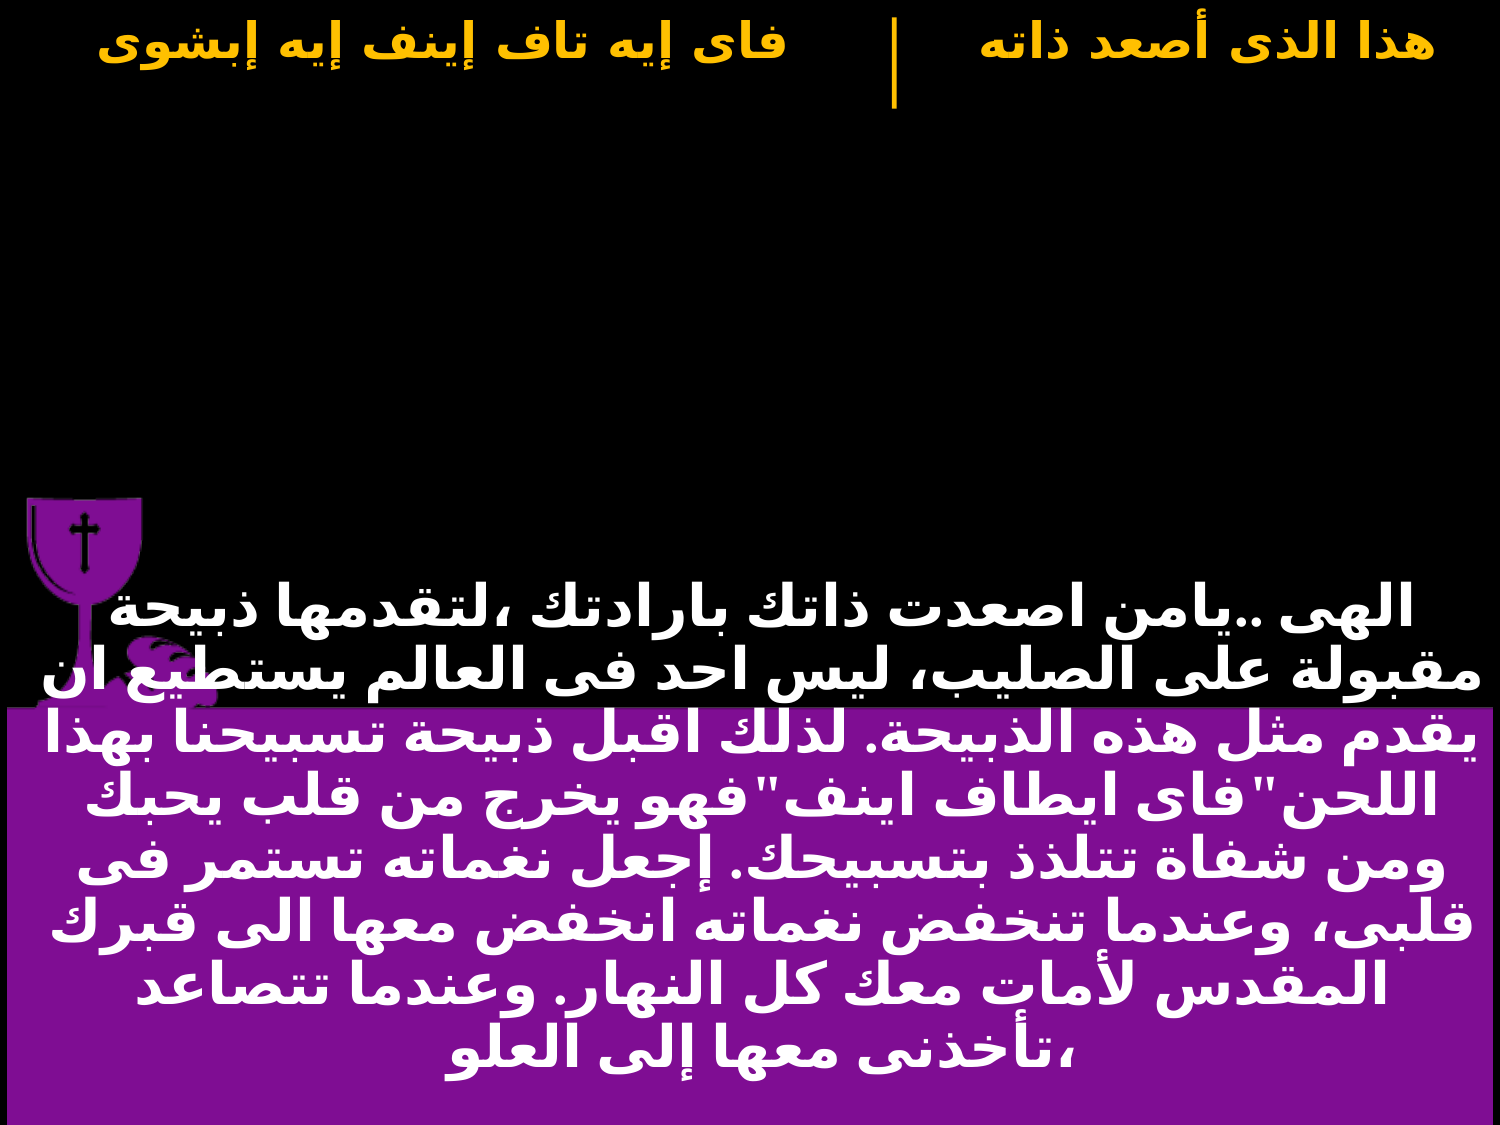

فاى إيه تاف إينف إيه إبشوى
هذا الذى أصعد ذاته

# الهى ..يامن اصعدت ذاتك بارادتك ،لتقدمها ذبيحة مقبولة على الصليب، ليس احد فى العالم يستطيع ان يقدم مثل هذه الذبيحة. لذلك اقبل ذبيحة تسبيحنا بهذا اللحن"فاى ايطاف اينف"فهو يخرج من قلب يحبك ومن شفاة تتلذذ بتسبيحك. إجعل نغماته تستمر فى قلبى، وعندما تنخفض نغماته انخفض معها الى قبرك المقدس لأمات معك كل النهار. وعندما تتصاعد تأخذنى معها إلى العلو،